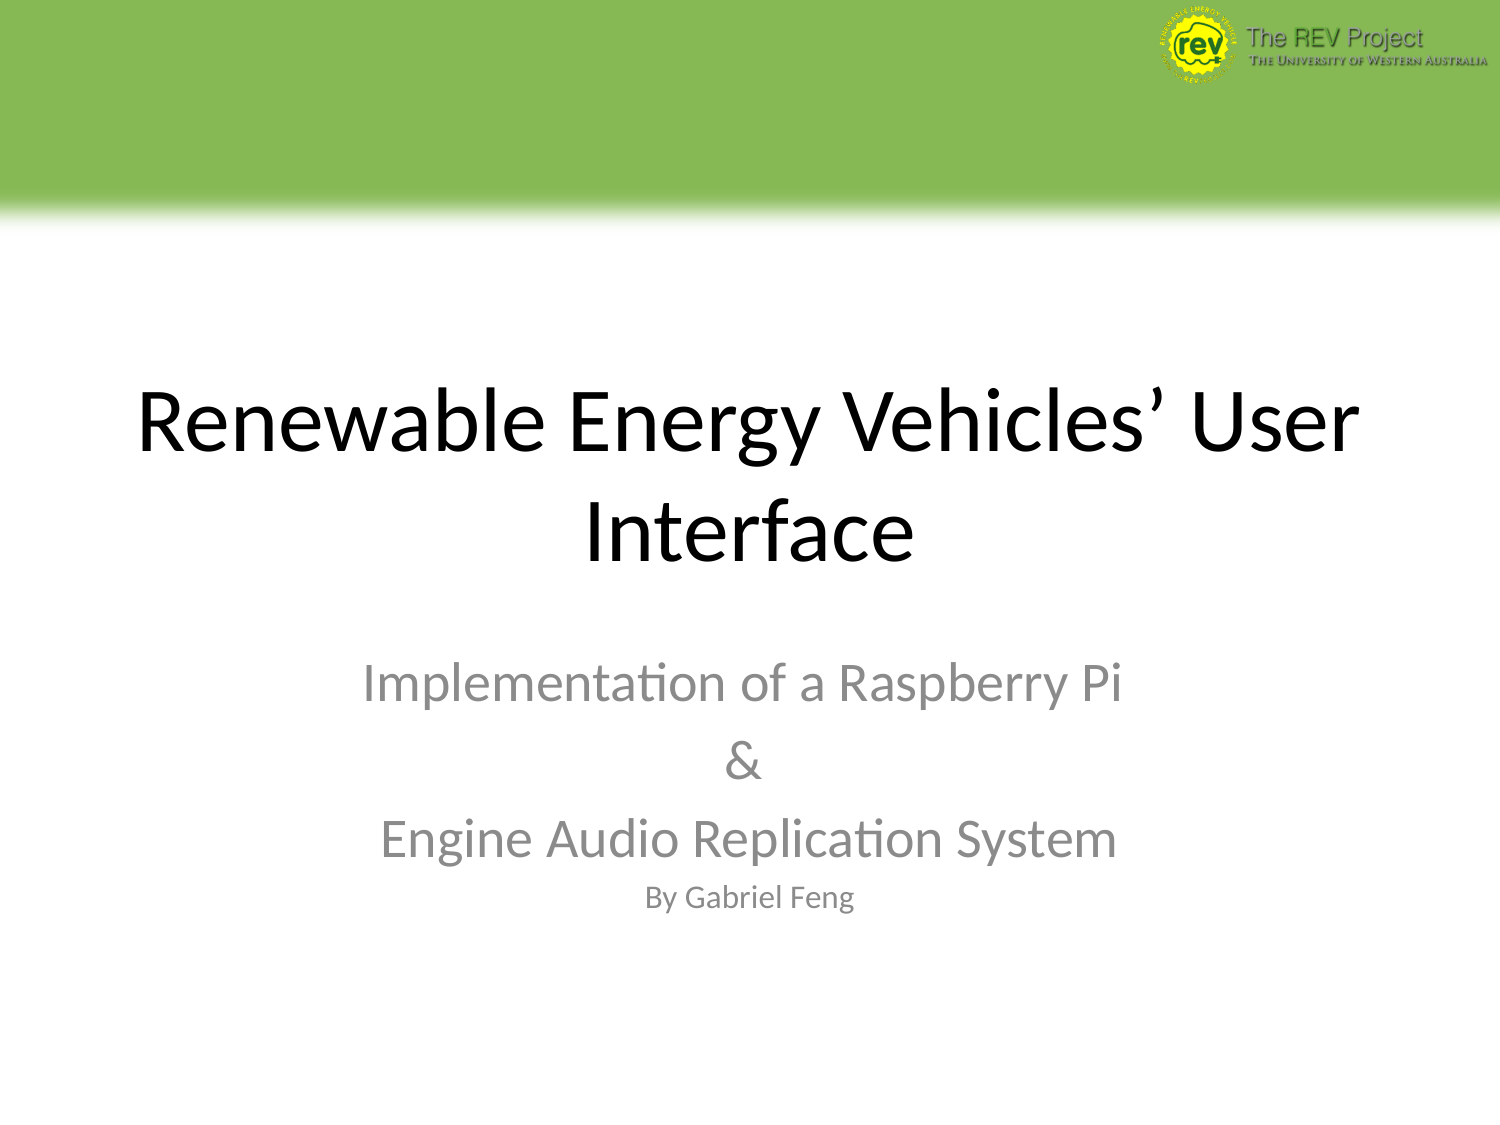

# Renewable Energy Vehicles’ User Interface
Implementation of a Raspberry Pi
&
Engine Audio Replication System
By Gabriel Feng